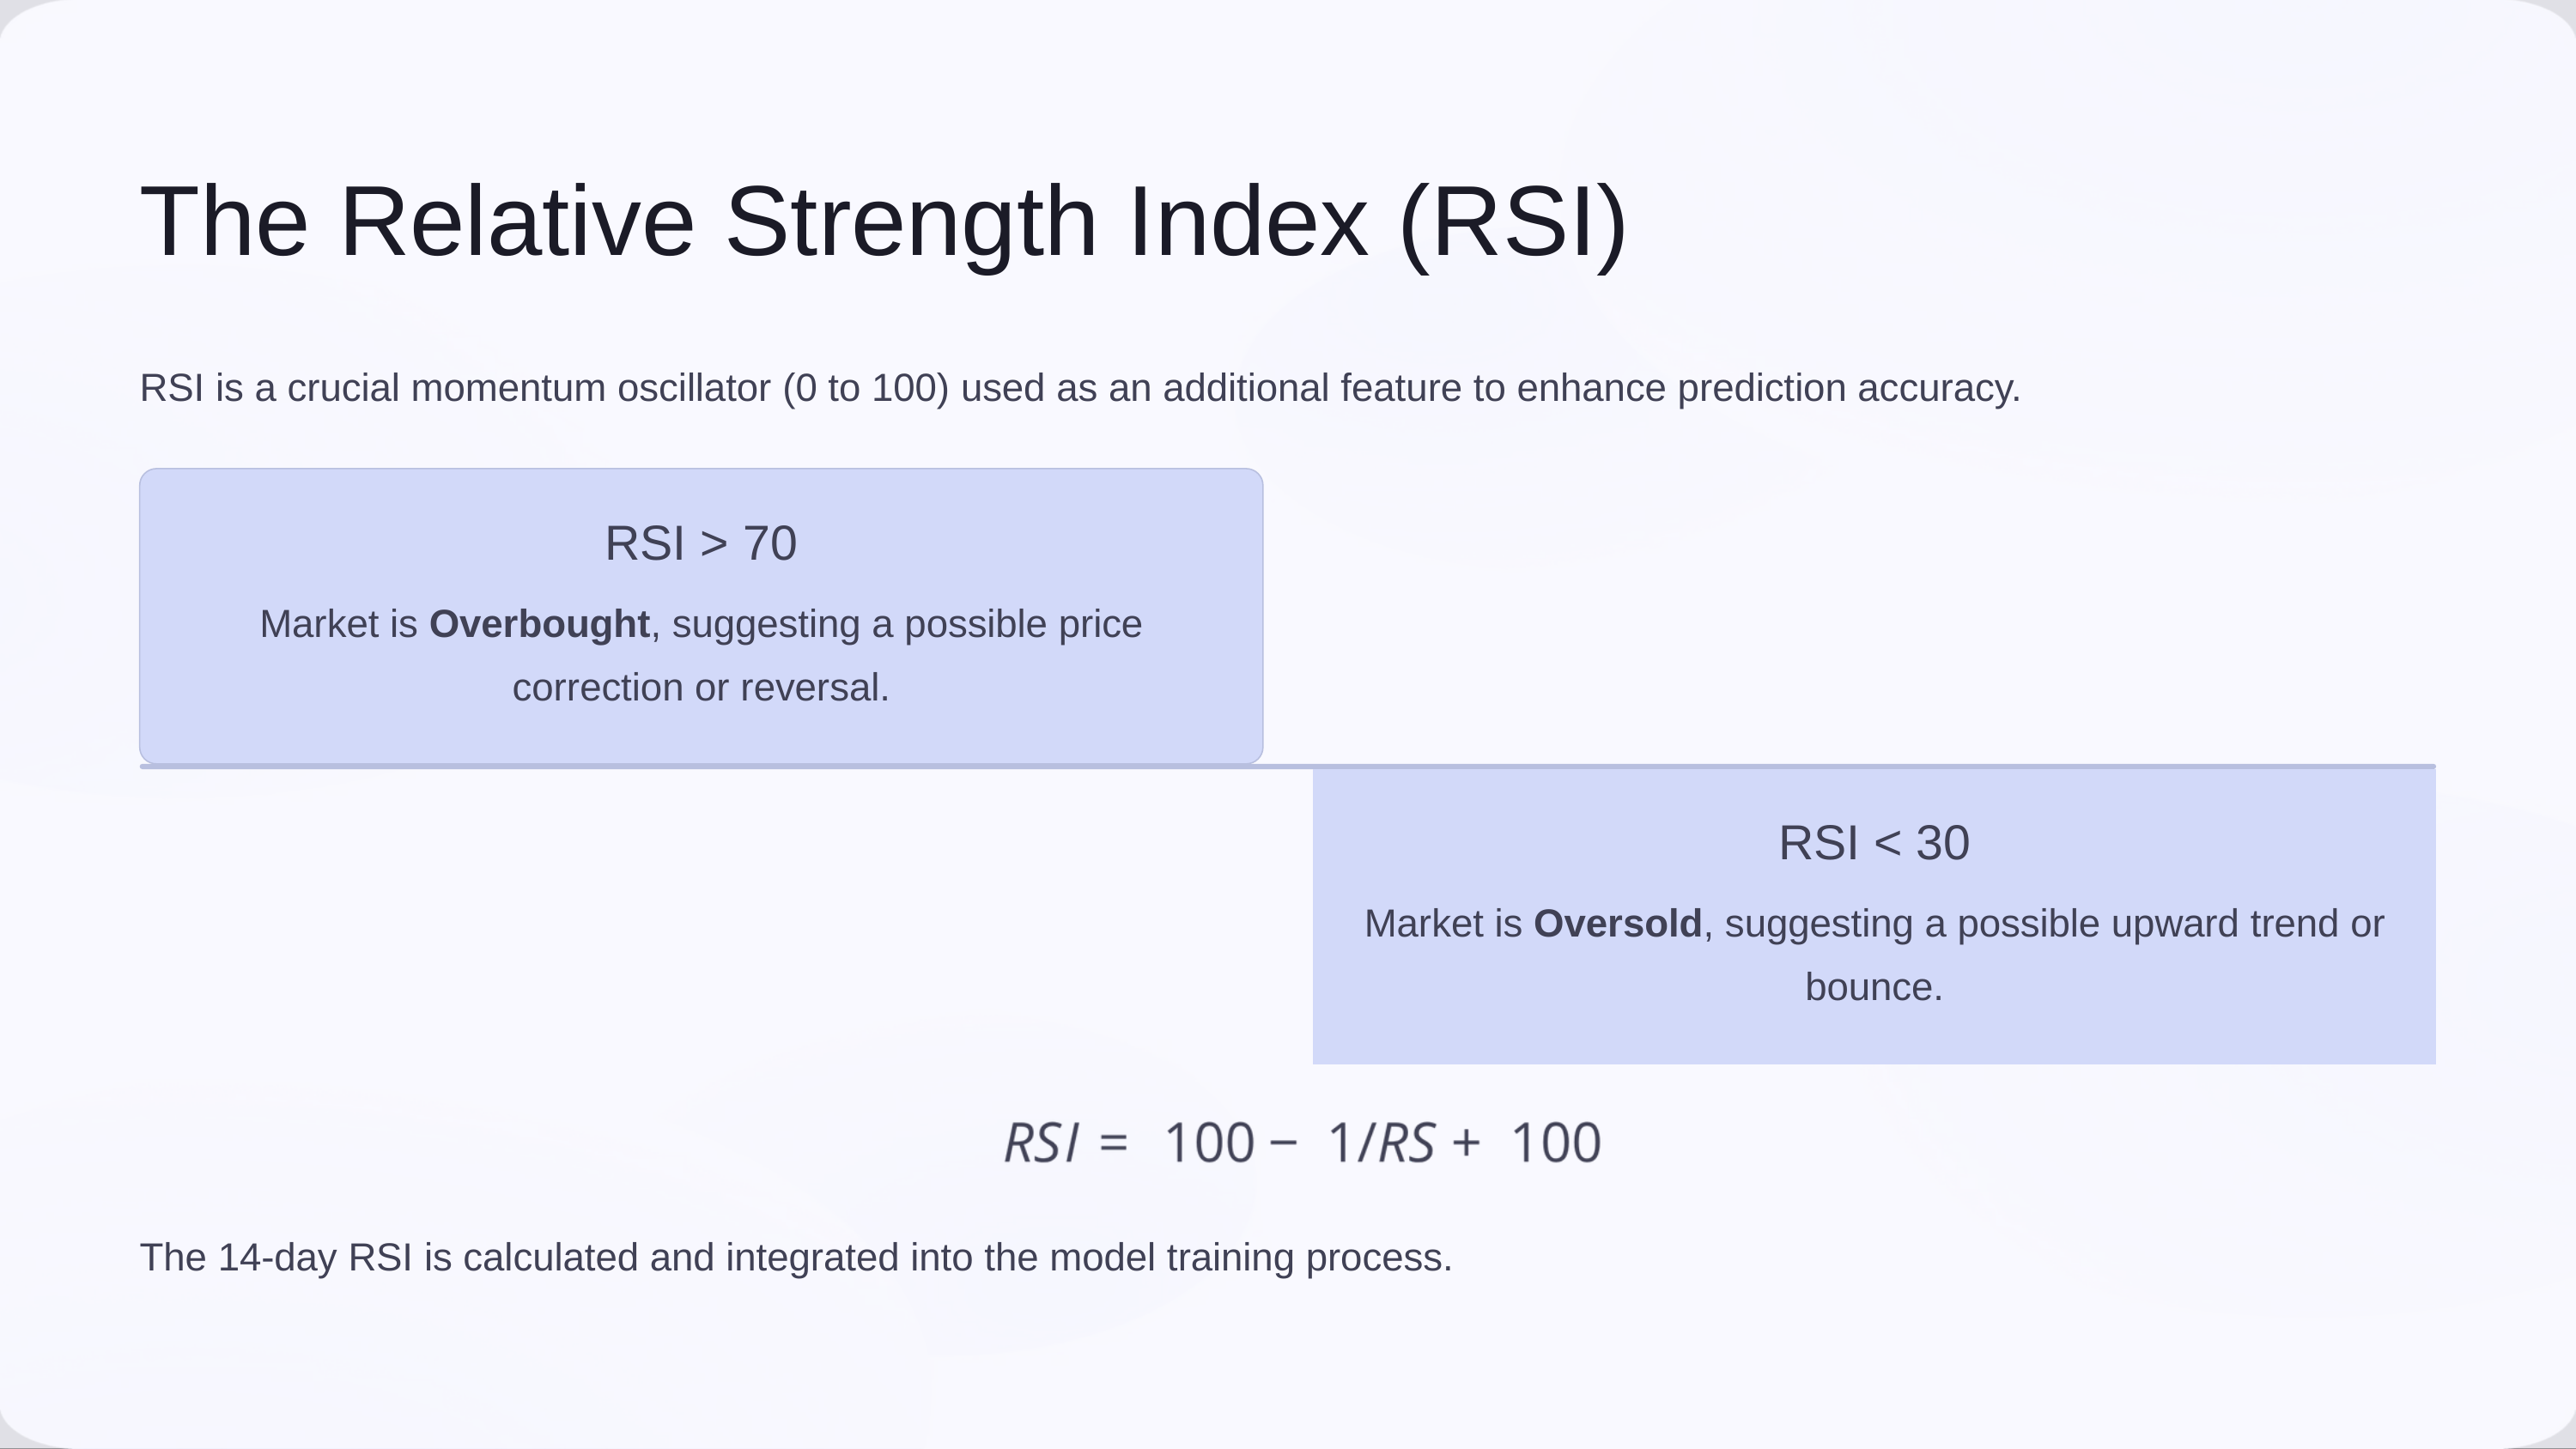

The Relative Strength Index (RSI)
RSI is a crucial momentum oscillator (0 to 100) used as an additional feature to enhance prediction accuracy.

RSI > 70
Market is Overbought, suggesting a possible price correction or reversal.

RSI < 30
Market is Oversold, suggesting a possible upward trend or bounce.

The 14-day RSI is calculated and integrated into the model training process.